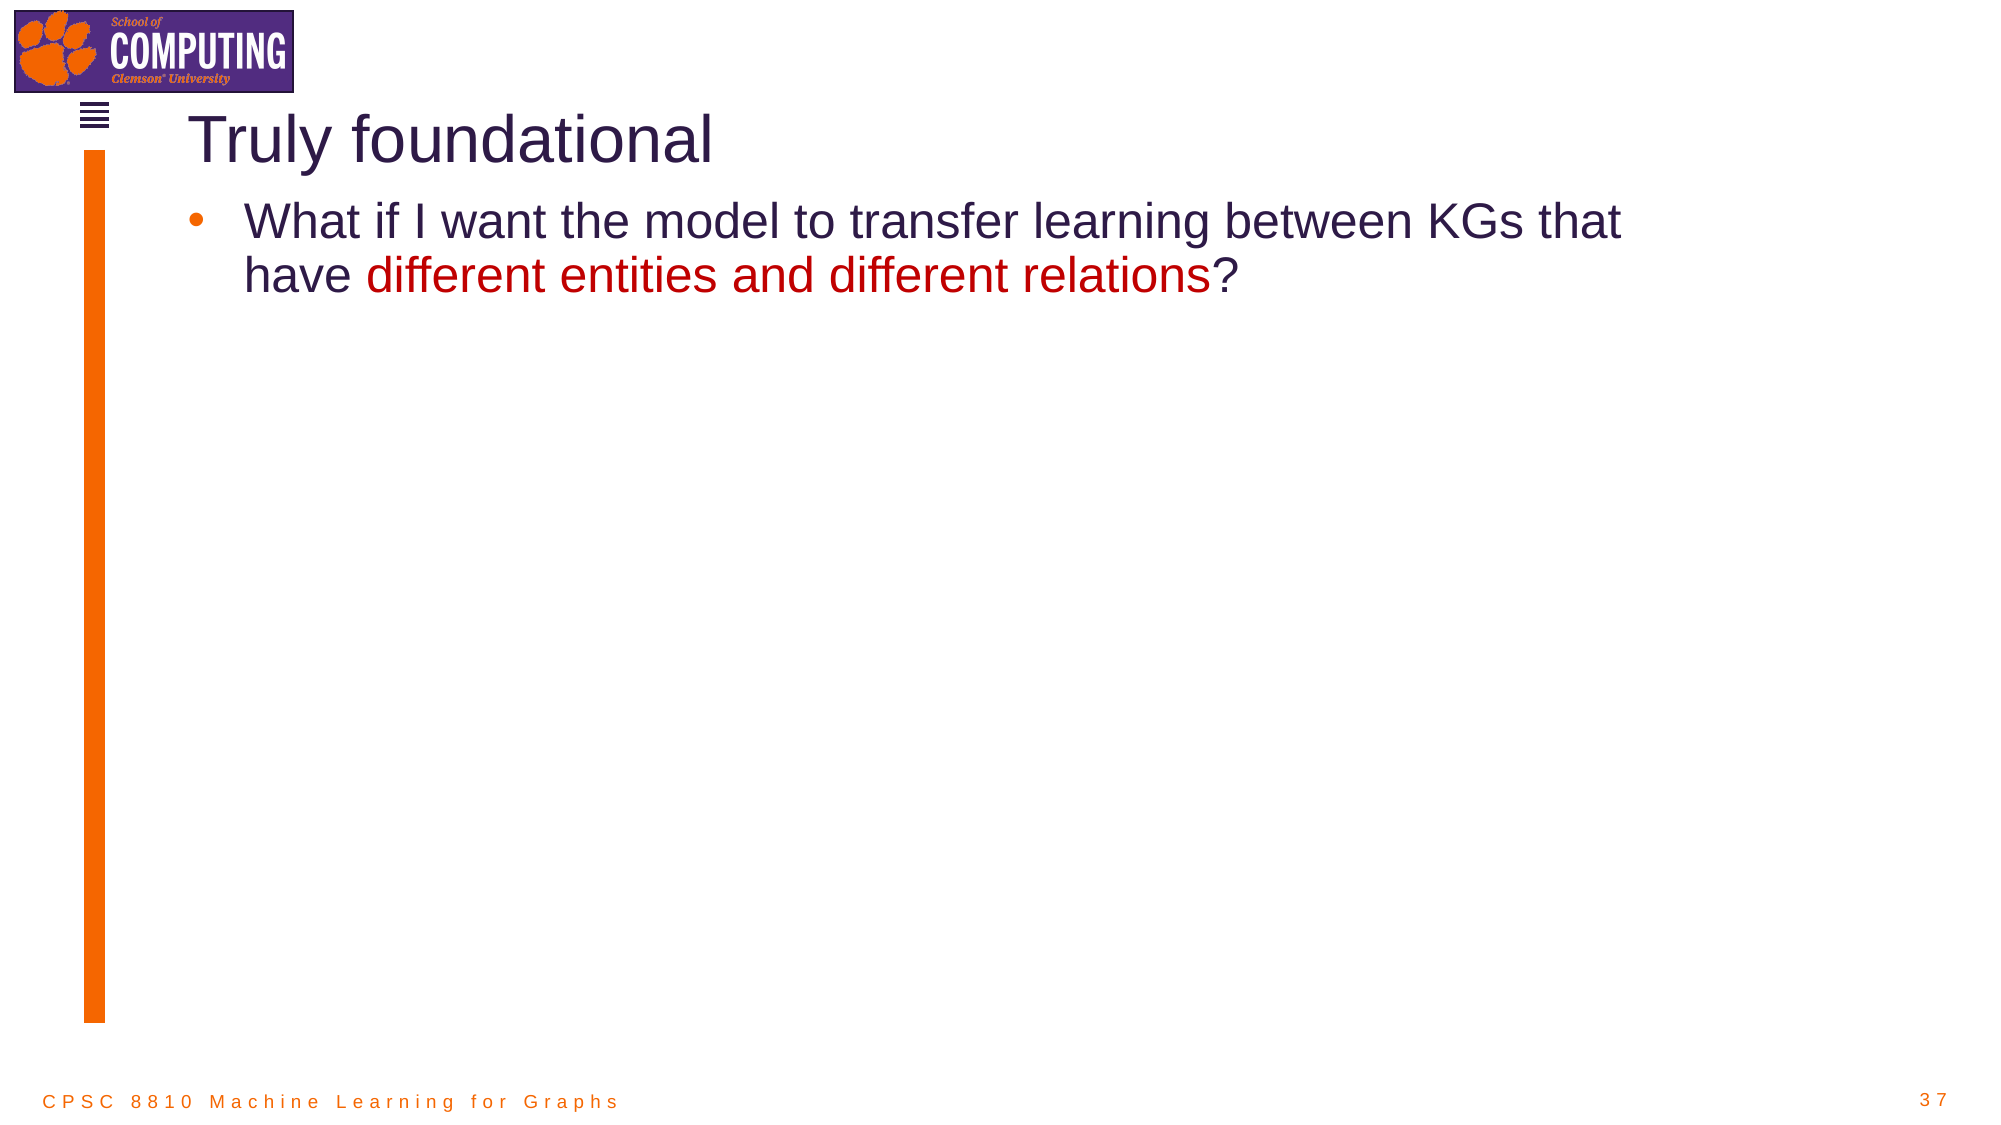

# Truly foundational
What if I want the model to transfer learning between KGs that have different entities and different relations?